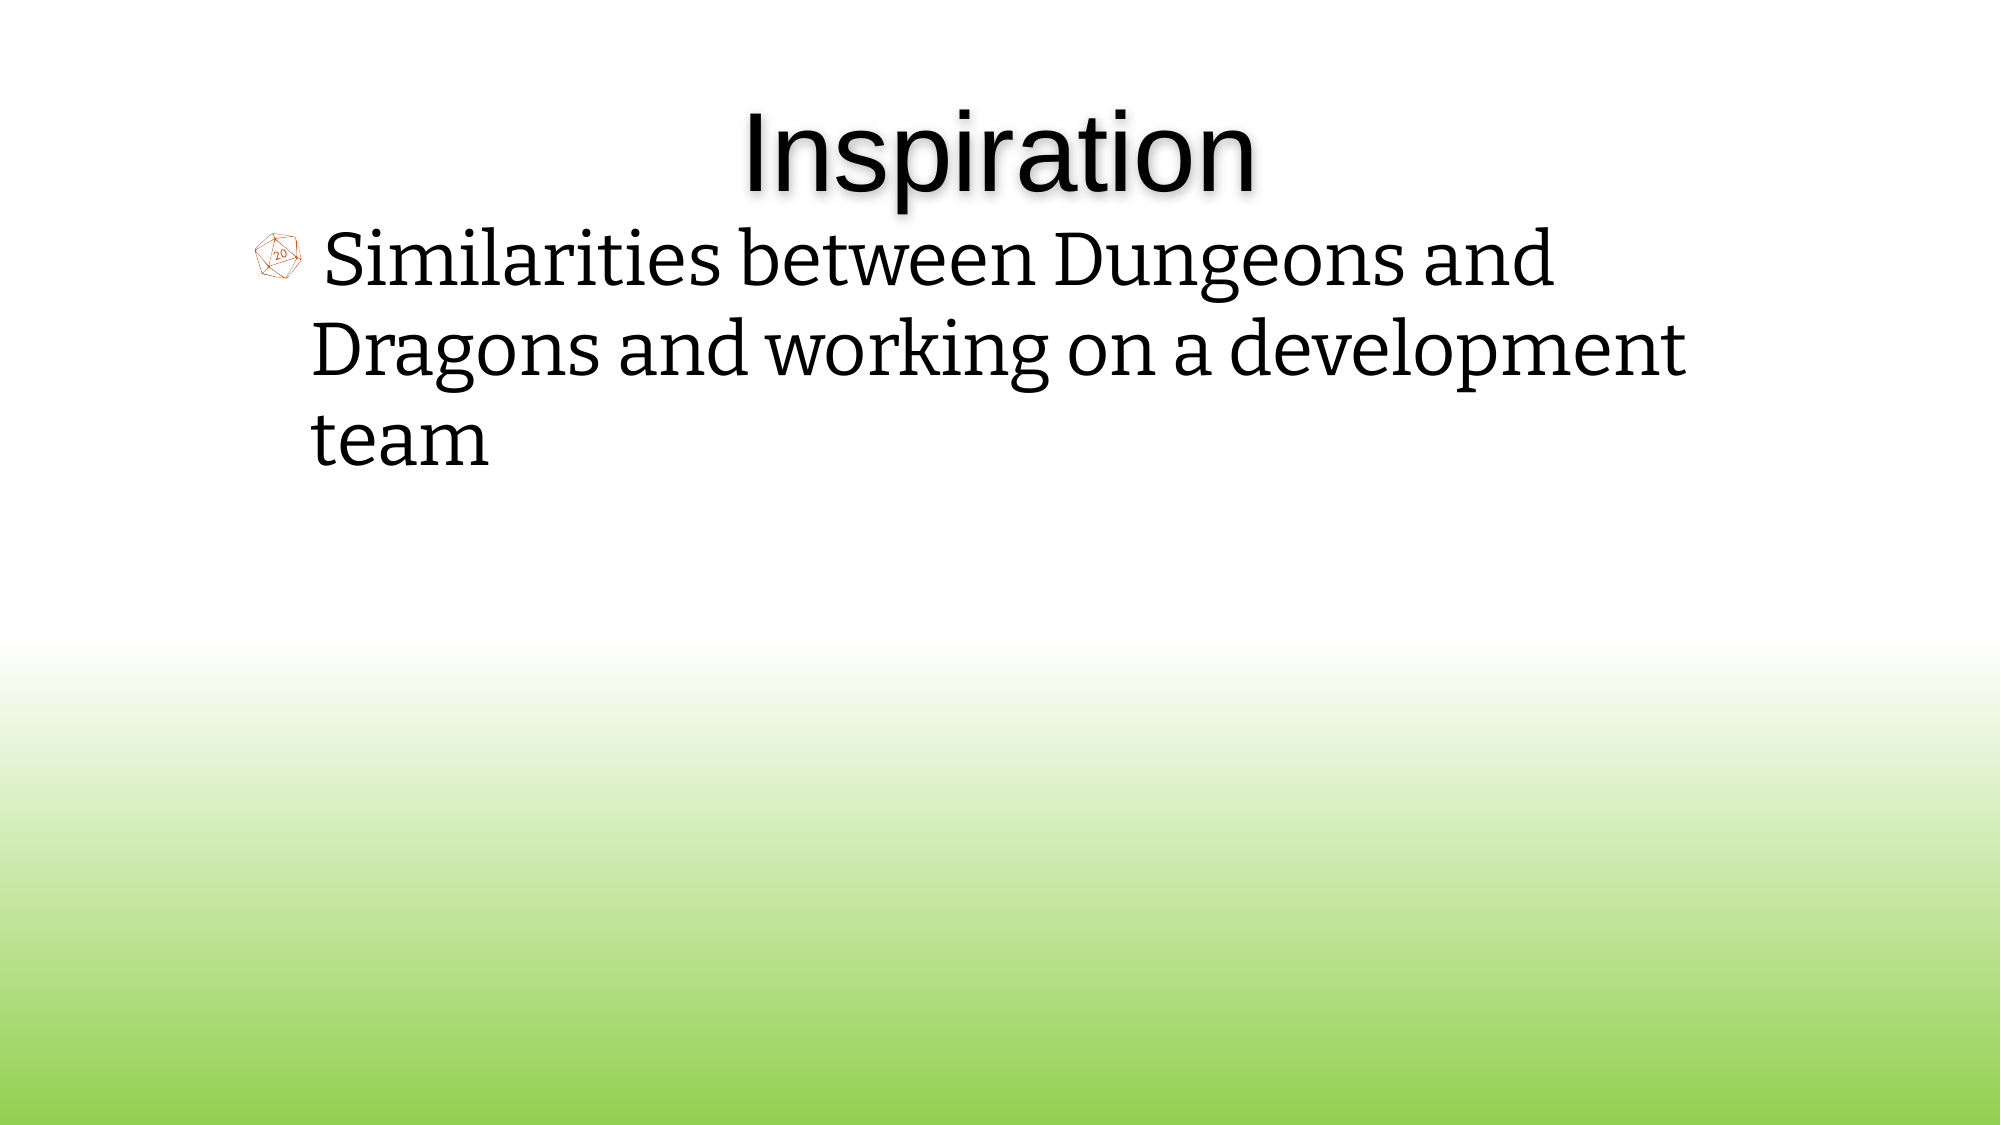

# Inspiration
 Similarities between Dungeons and Dragons and working on a development team